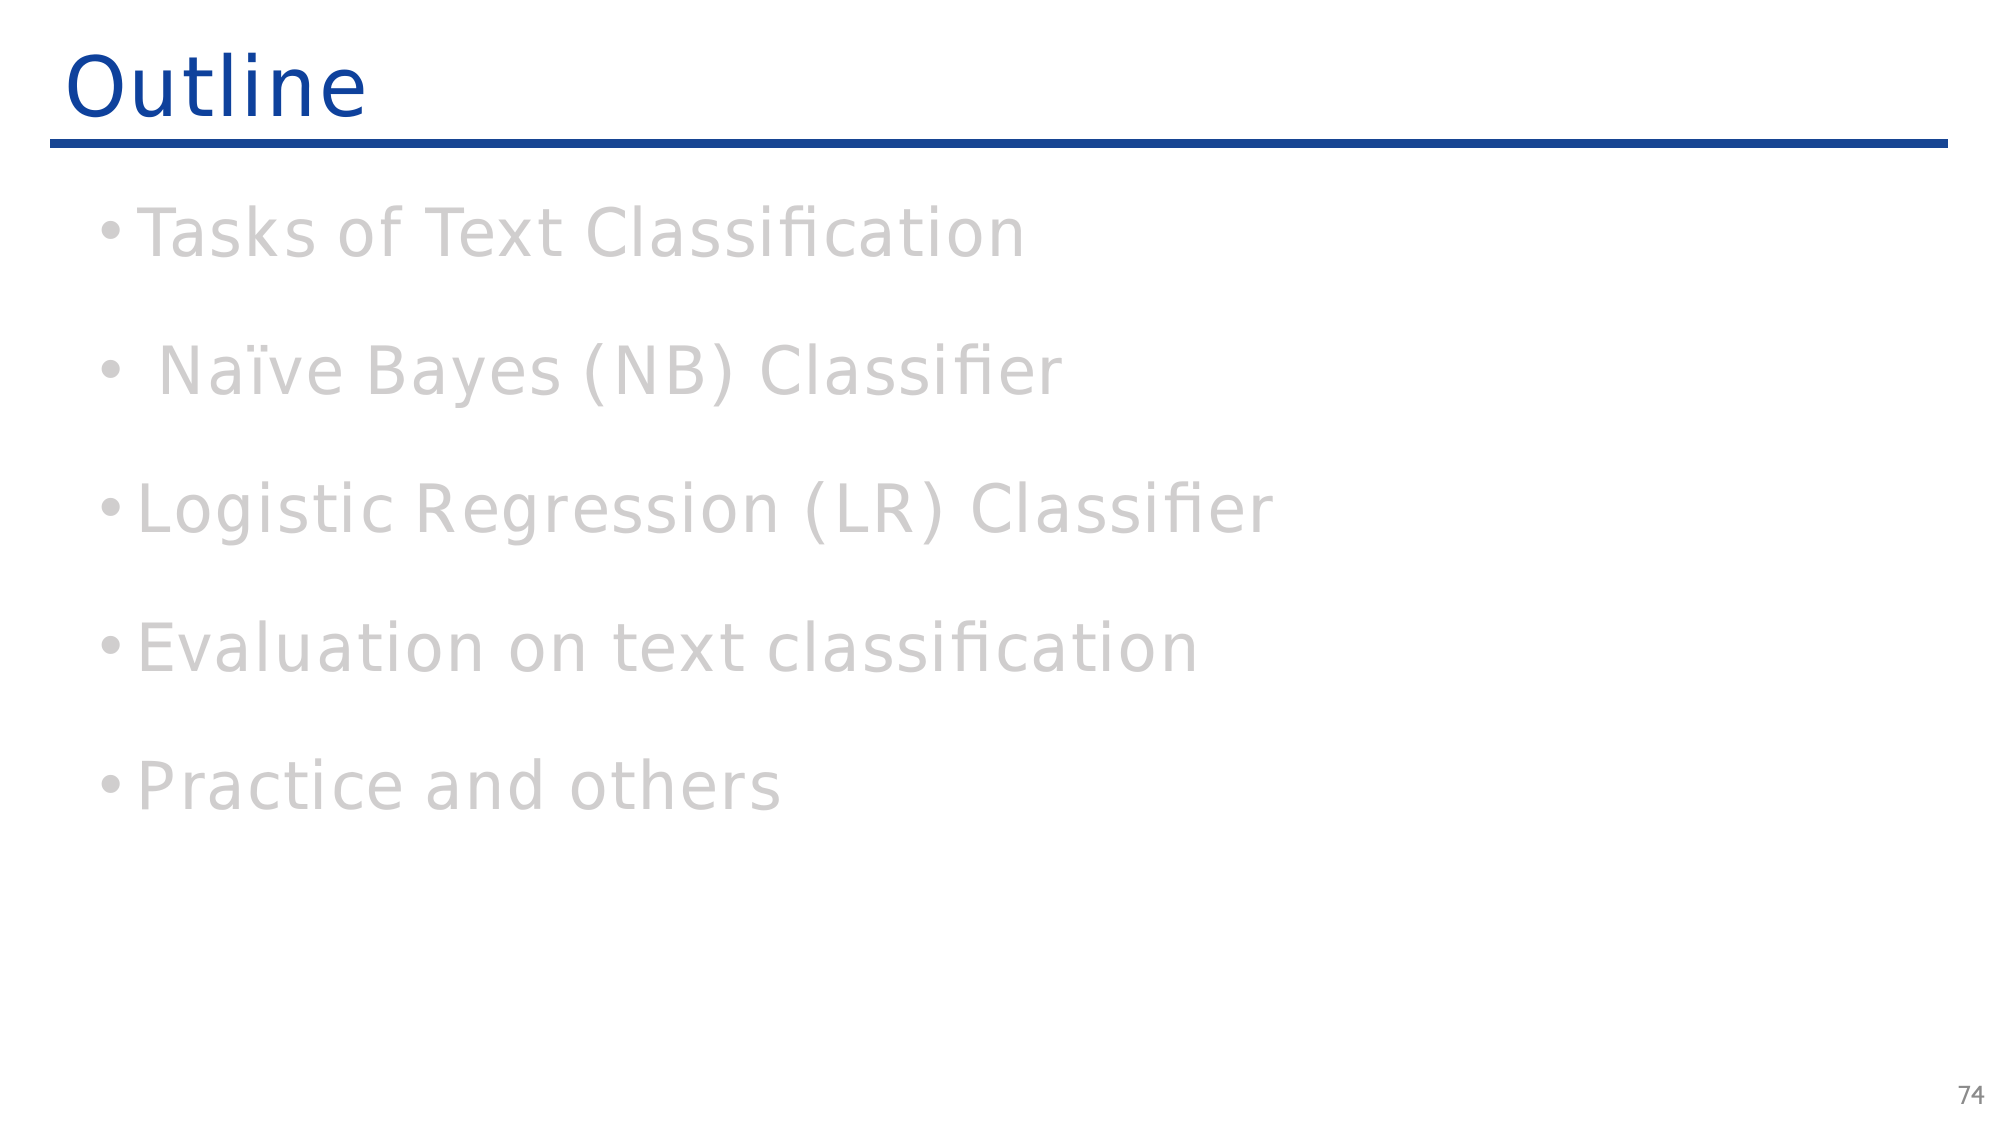

# Outline
Tasks of Text Classification
 Naïve Bayes (NB) Classifier
Logistic Regression (LR) Classifier
Evaluation on text classification
Practice and others
74